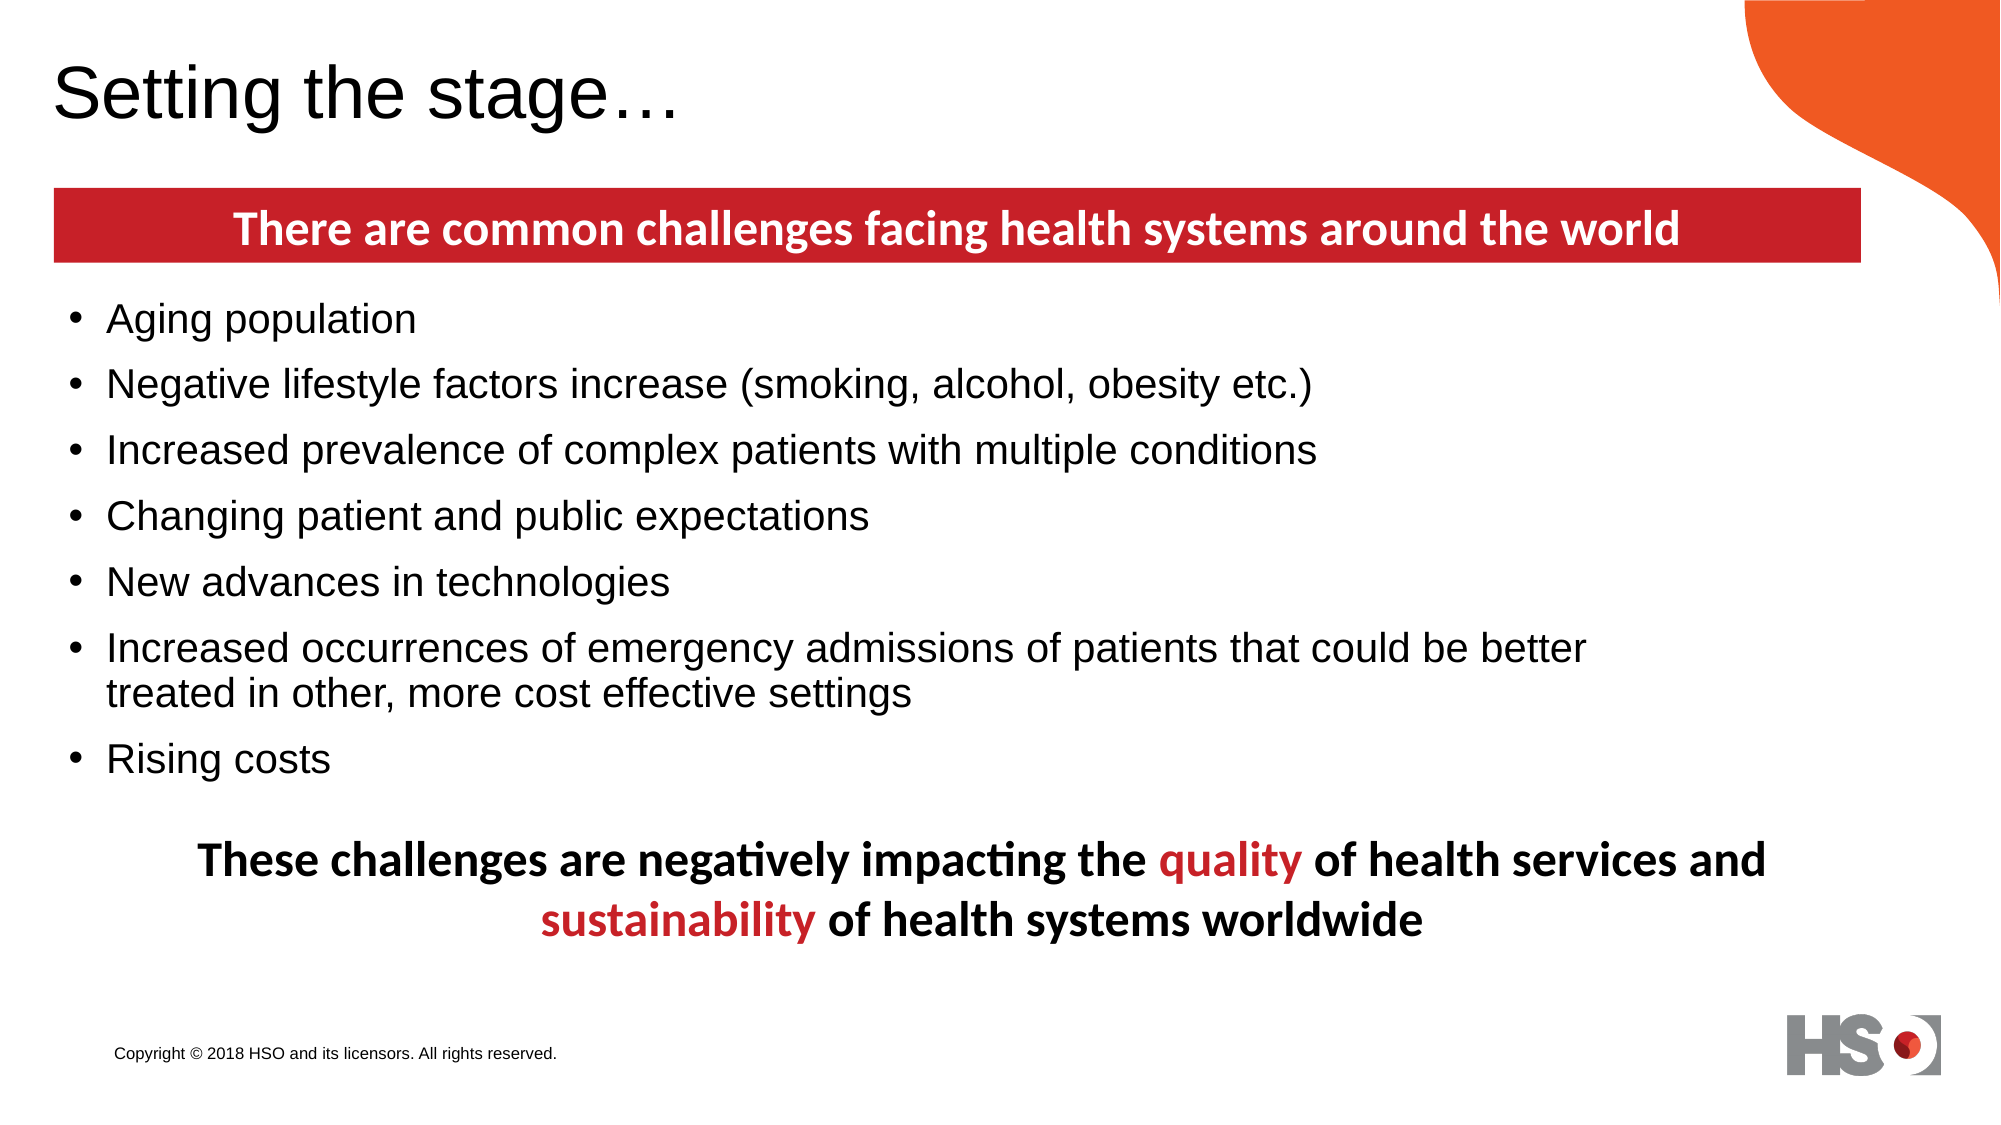

# Setting the stage…
Aging population
Negative lifestyle factors increase (smoking, alcohol, obesity etc.)
Increased prevalence of complex patients with multiple conditions
Changing patient and public expectations
New advances in technologies
Increased occurrences of emergency admissions of patients that could be better treated in other, more cost effective settings
Rising costs
There are common challenges facing health systems around the world
These challenges are negatively impacting the quality of health services and sustainability of health systems worldwide